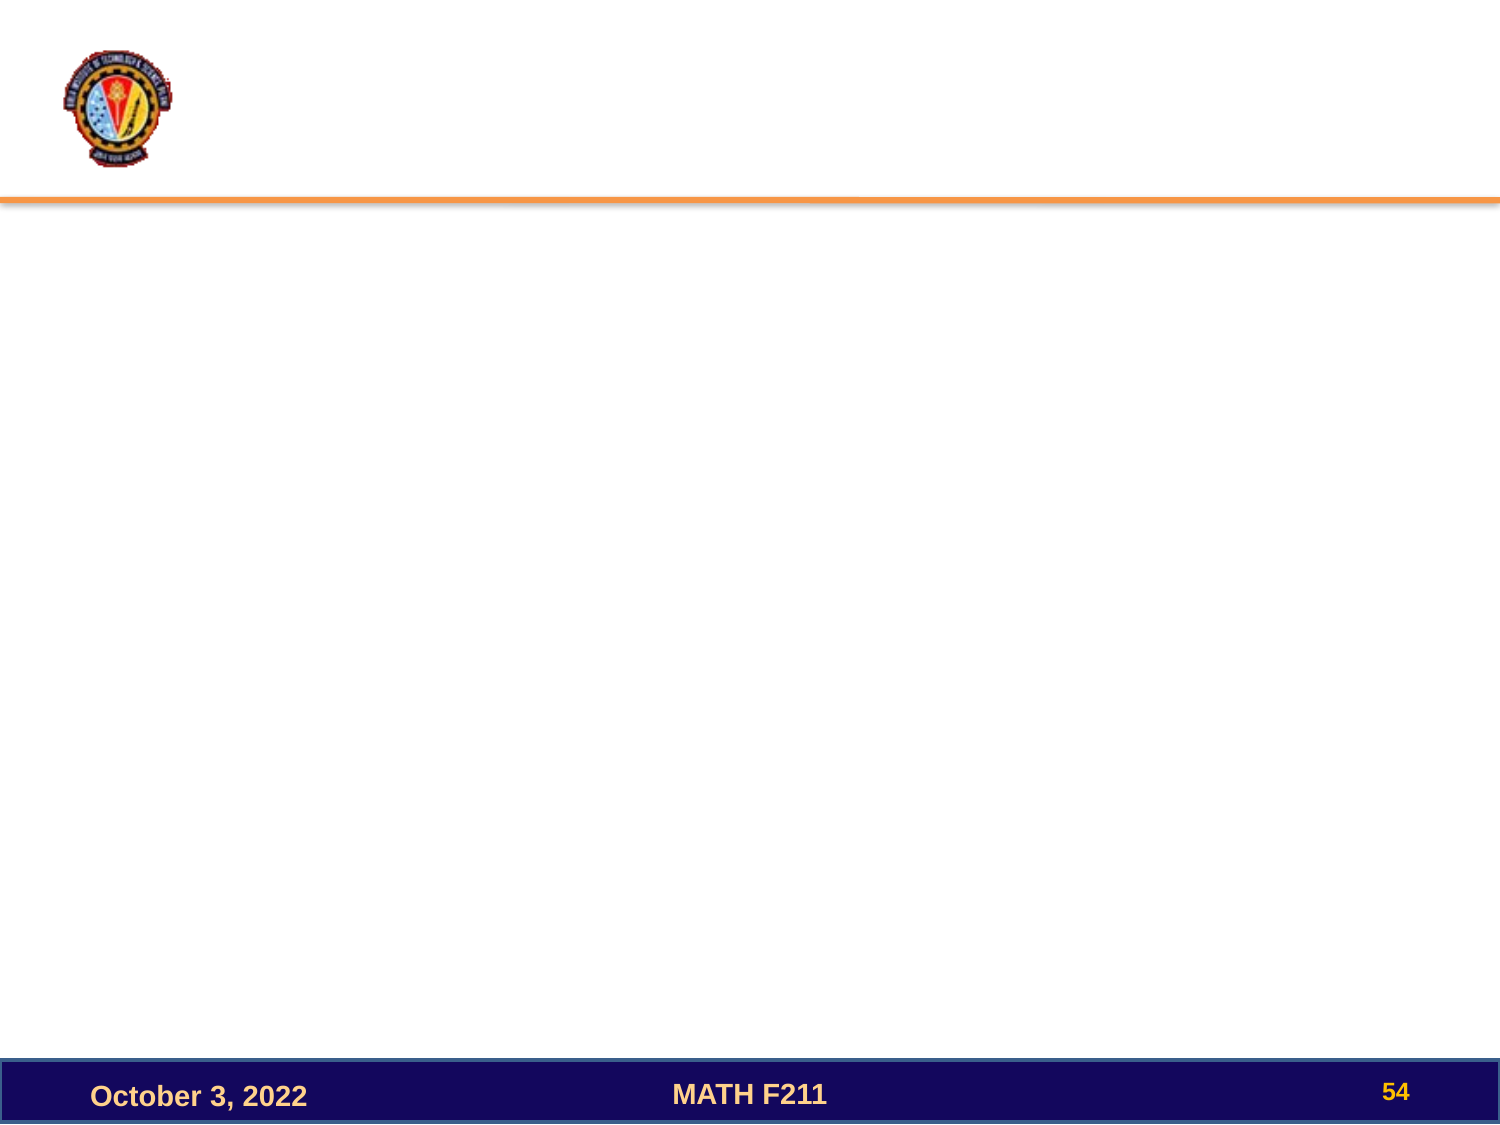

#

54
MATH F211
October 3, 2022